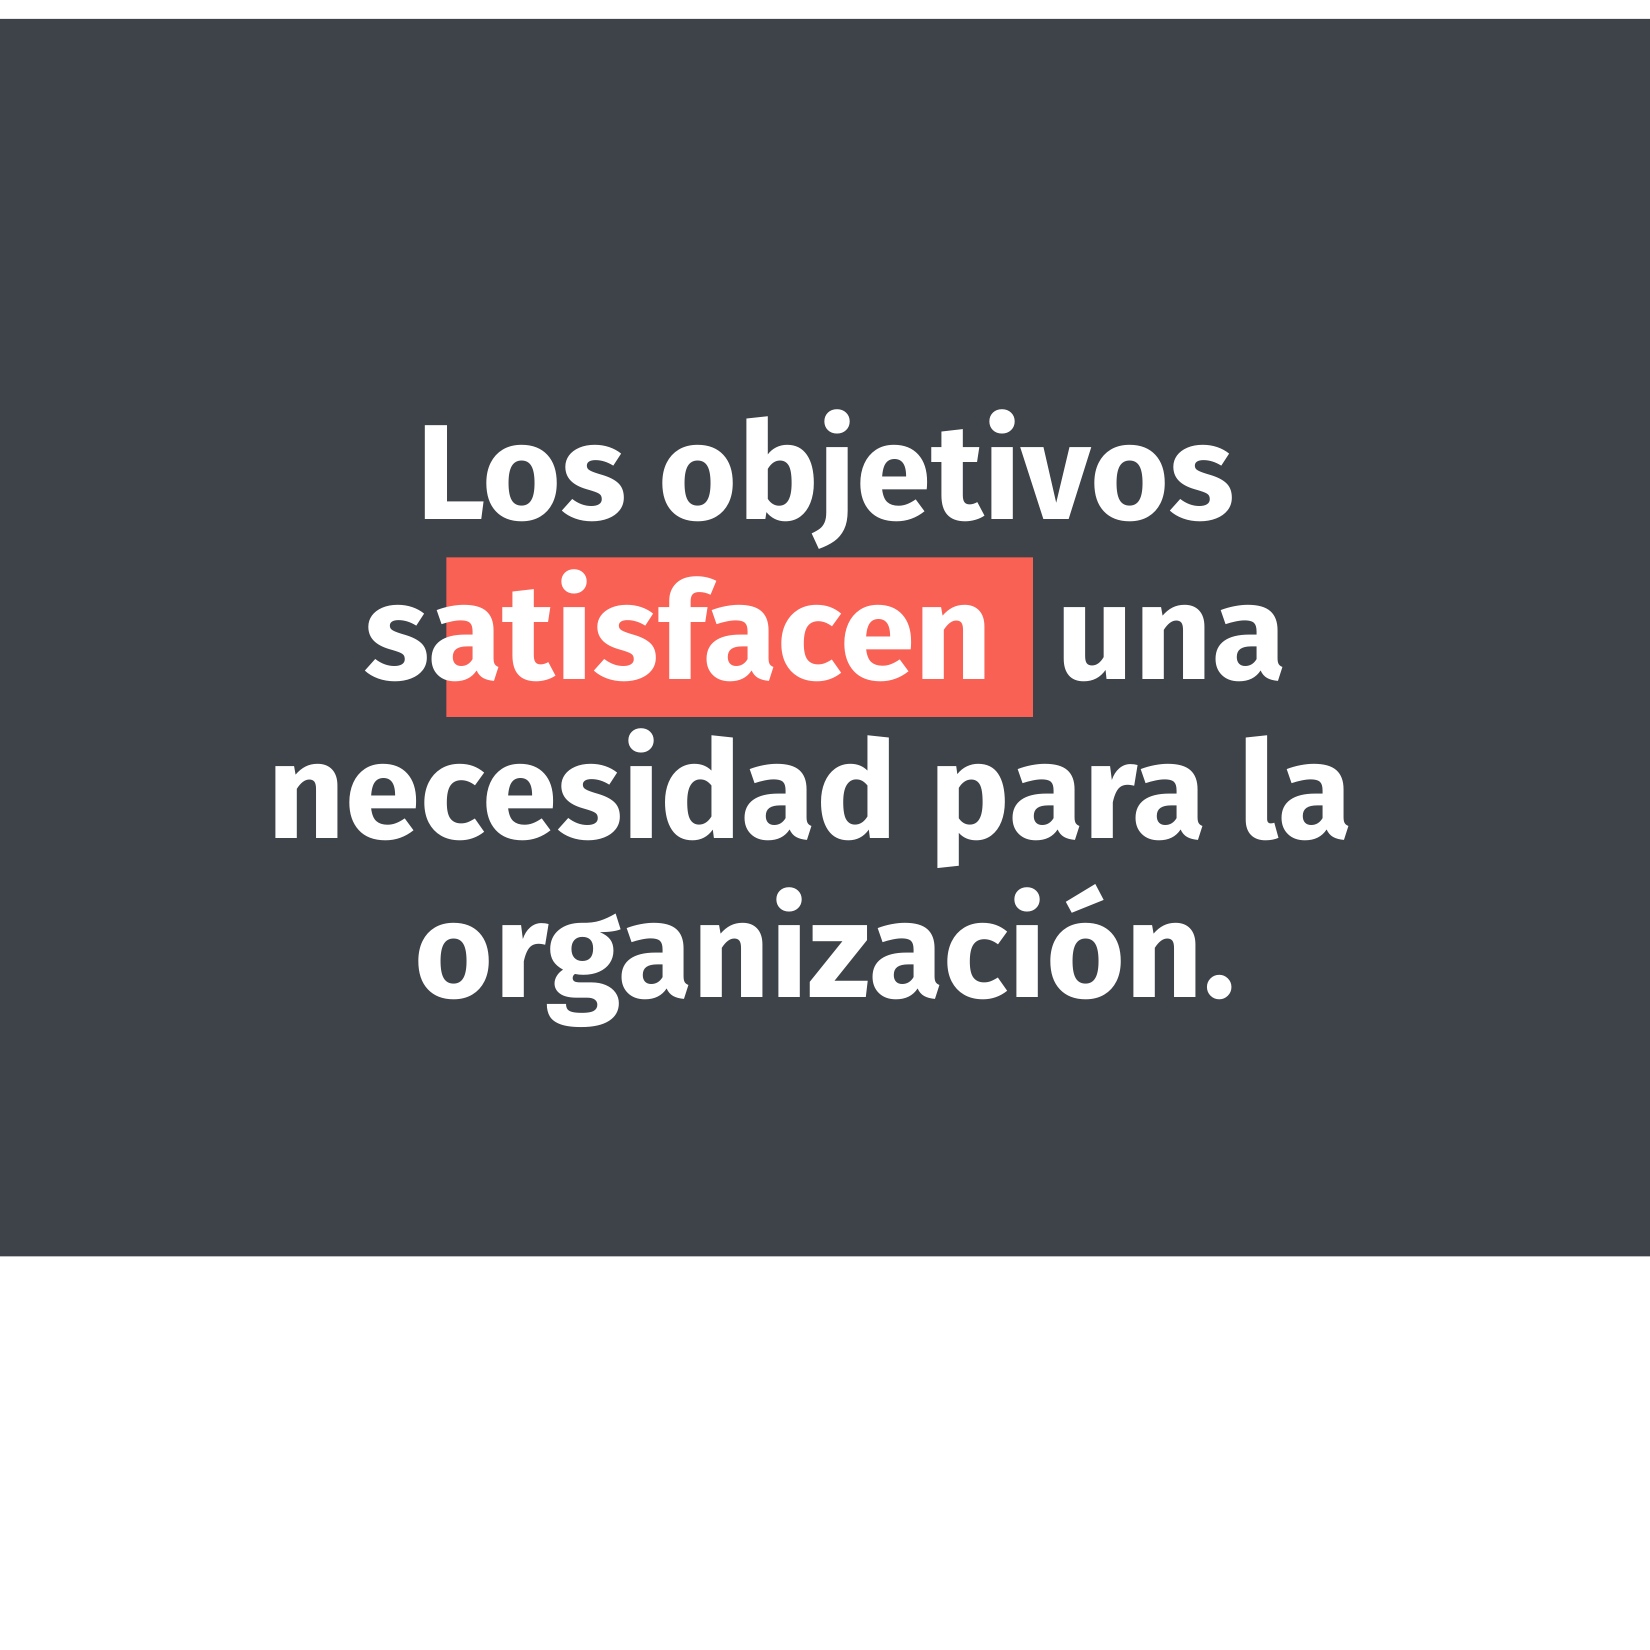

Los objetivos satisfacen  una necesidad para la  organización.